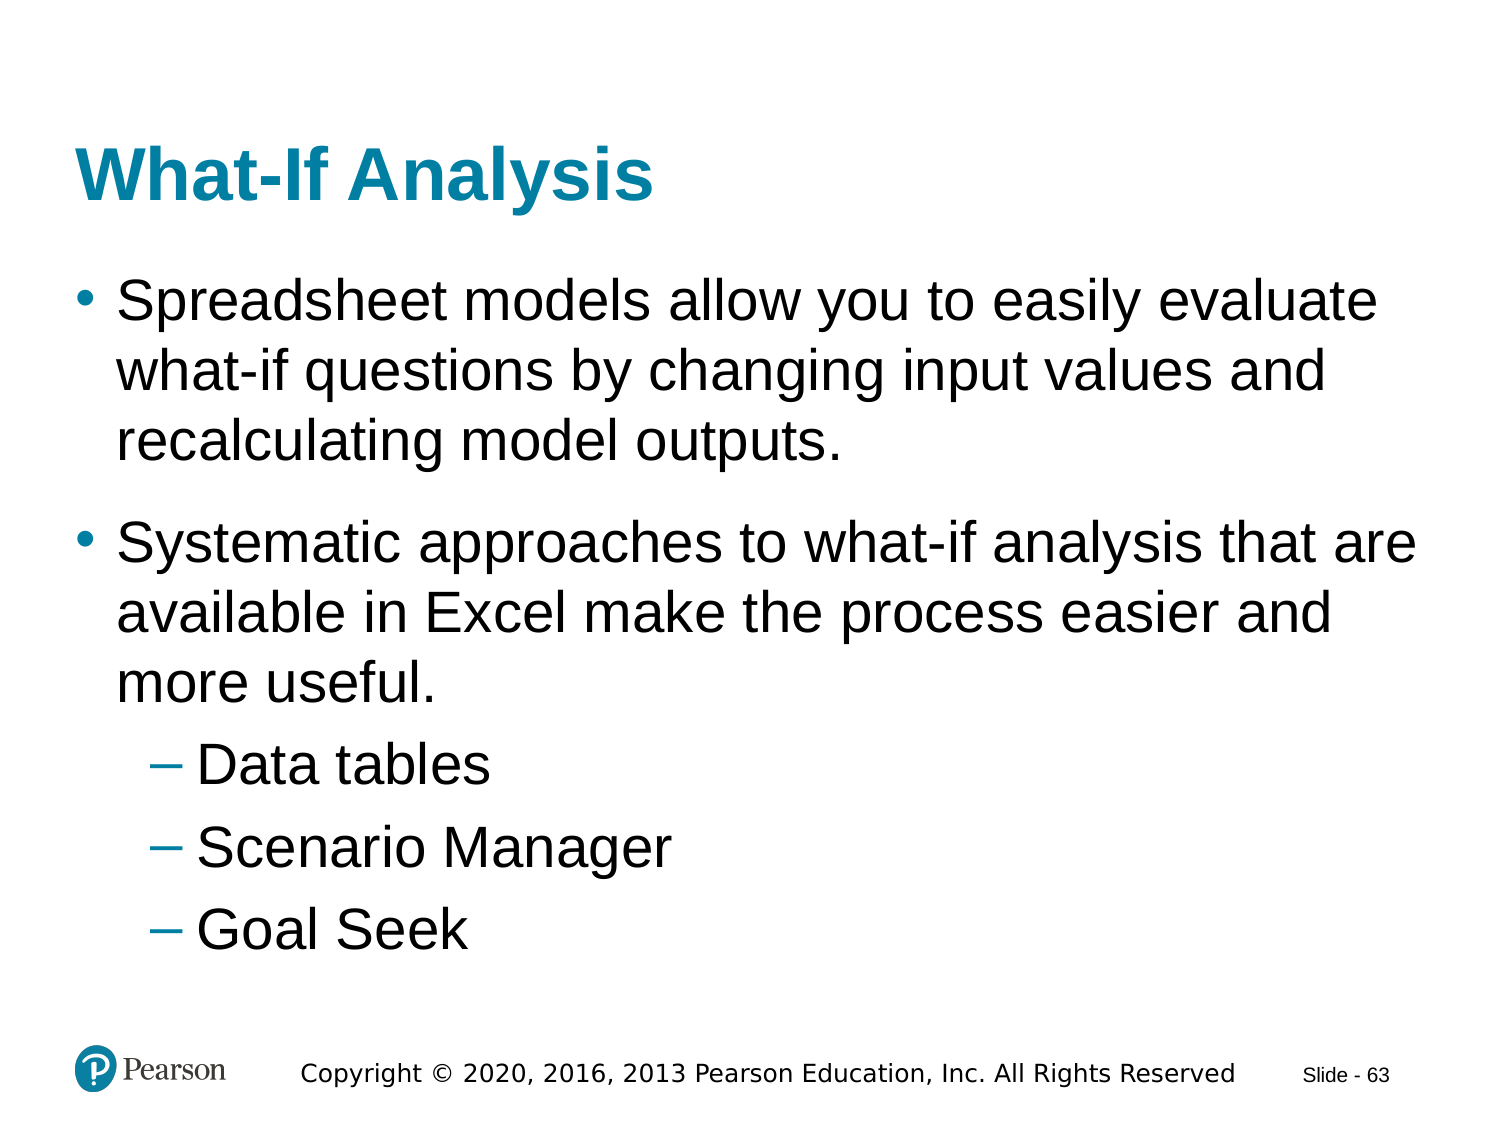

# What-If Analysis
Spreadsheet models allow you to easily evaluate what-if questions by changing input values and recalculating model outputs.
Systematic approaches to what-if analysis that are available in Excel make the process easier and more useful.
Data tables
Scenario Manager
Goal Seek